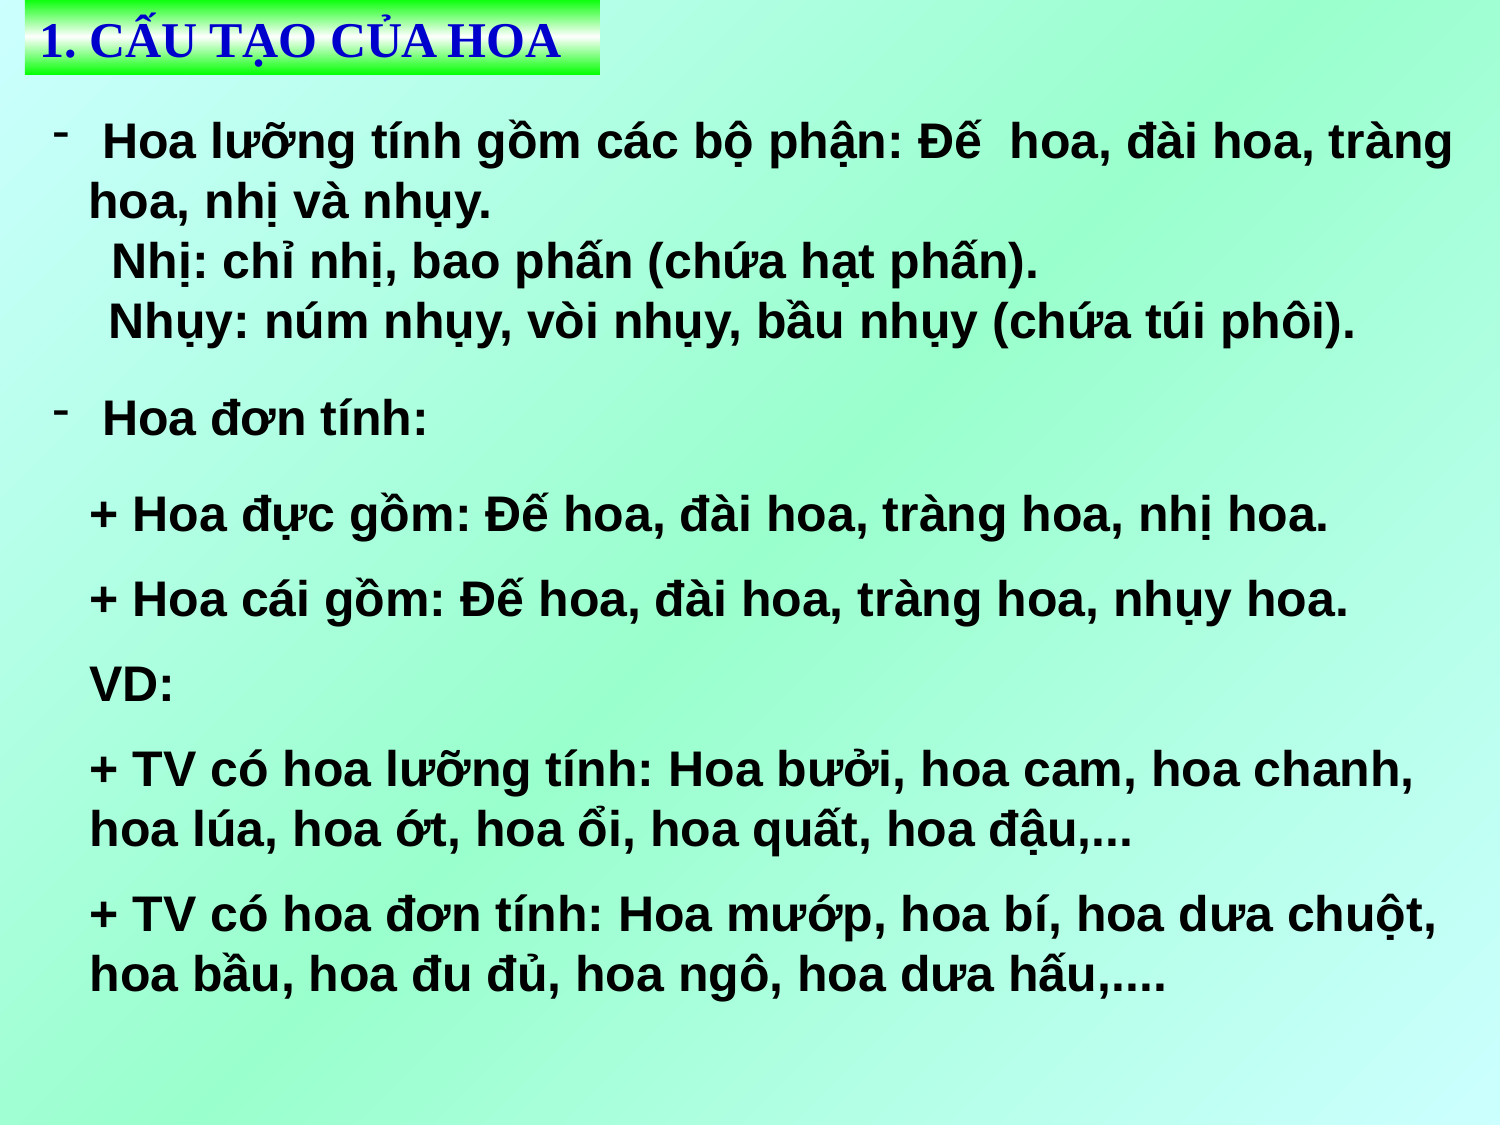

1. CẤU TẠO CỦA HOA
 Hoa lưỡng tính gồm các bộ phận: Đế  hoa, đài hoa, tràng hoa, nhị và nhụy.
    Nhị: chỉ nhị, bao phấn (chứa hạt phấn).
    Nhụy: núm nhụy, vòi nhụy, bầu nhụy (chứa túi phôi).

 Hoa đơn tính:
+ Hoa đực gồm: Đế hoa, đài hoa, tràng hoa, nhị hoa.
+ Hoa cái gồm: Đế hoa, đài hoa, tràng hoa, nhụy hoa.
VD:
+ TV có hoa lưỡng tính: Hoa bưởi, hoa cam, hoa chanh, hoa lúa, hoa ớt, hoa ổi, hoa quất, hoa đậu,...
+ TV có hoa đơn tính: Hoa mướp, hoa bí, hoa dưa chuột, hoa bầu, hoa đu đủ, hoa ngô, hoa dưa hấu,....